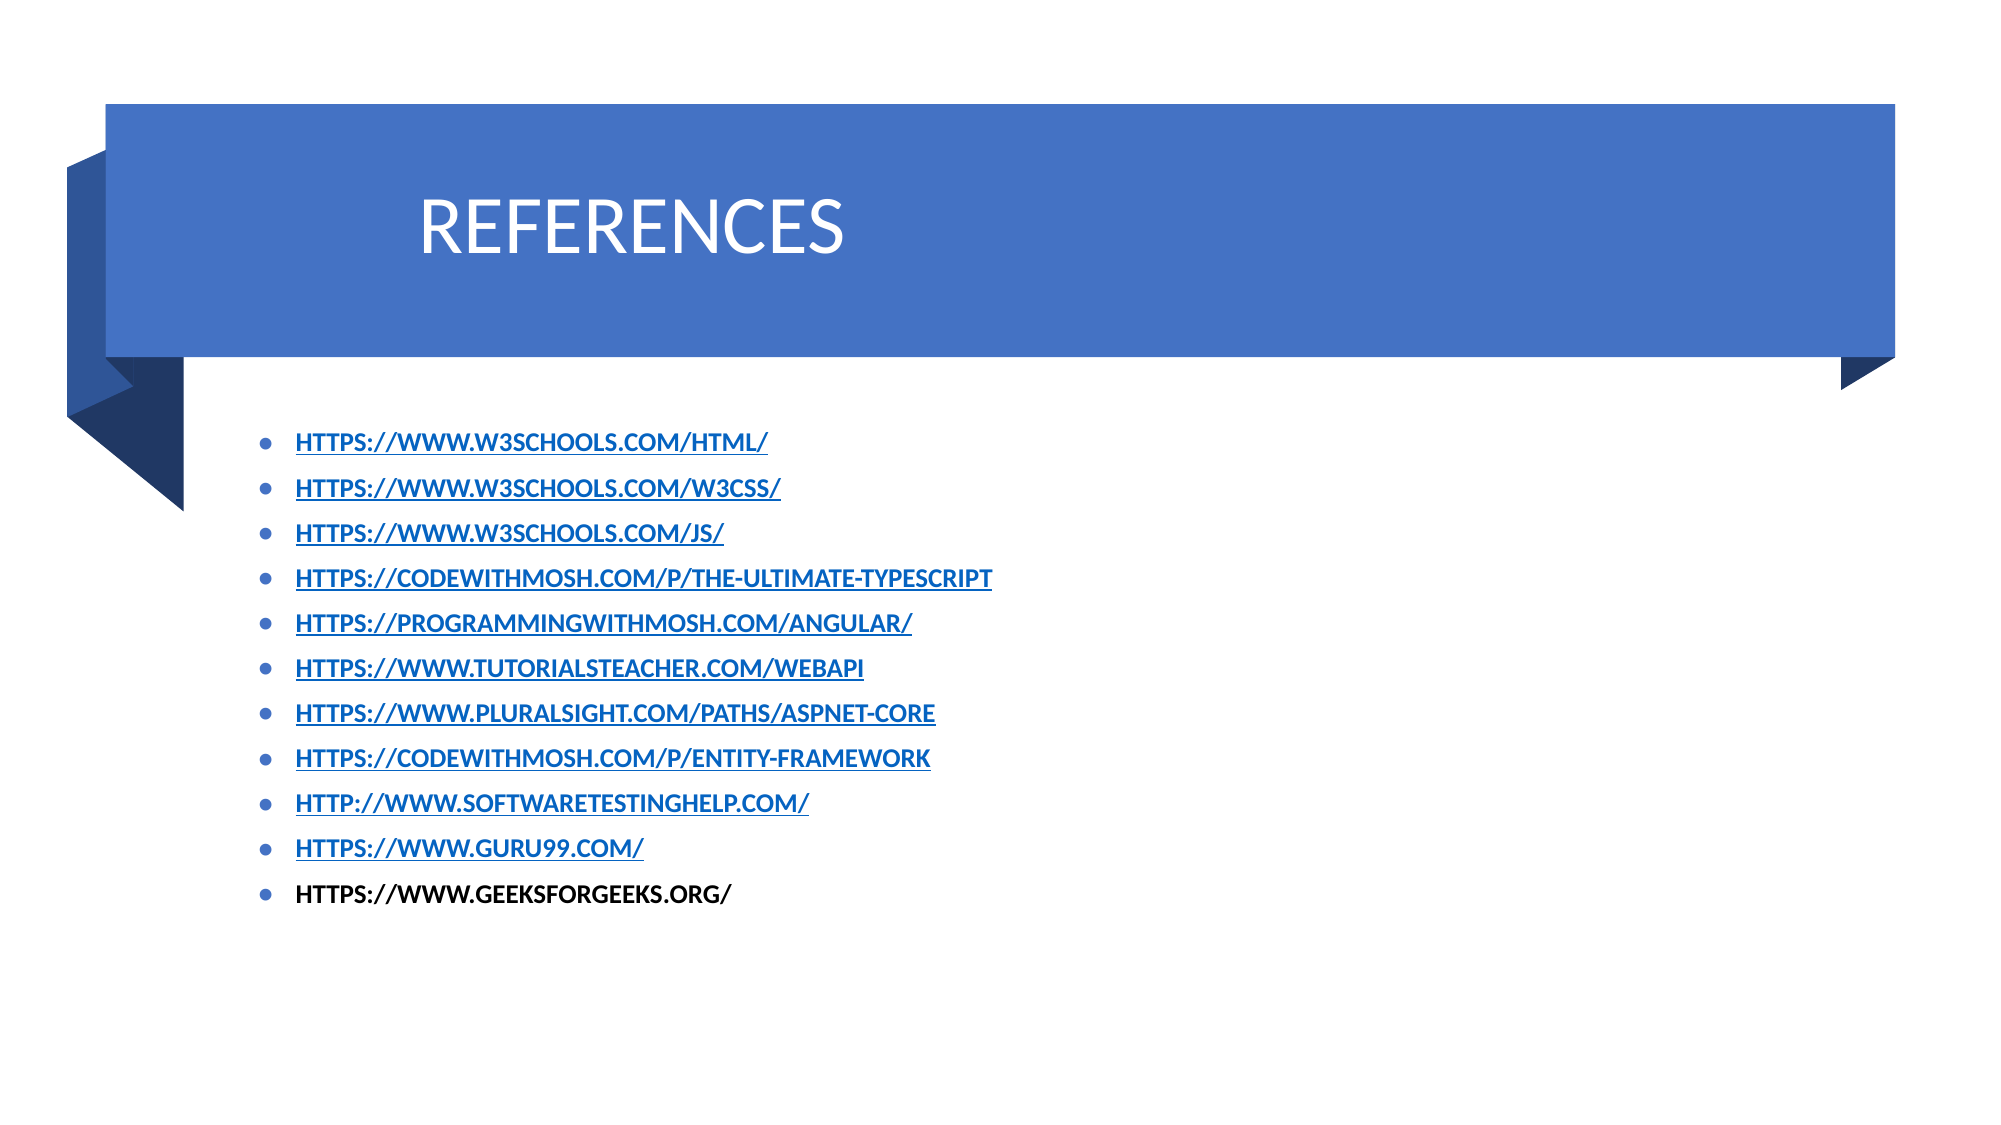

References

https://www.w3schools.com/html/
https://www.w3schools.com/w3css/
https://www.w3schools.com/js/
https://codewithmosh.com/p/the-ultimate-typescript
https://programmingwithmosh.com/angular/
https://www.tutorialsteacher.com/webapi
https://www.pluralsight.com/paths/aspnet-core
https://codewithmosh.com/p/entity-framework
http://www.softwaretestinghelp.com/
https://www.guru99.com/
https://www.geeksforgeeks.org/